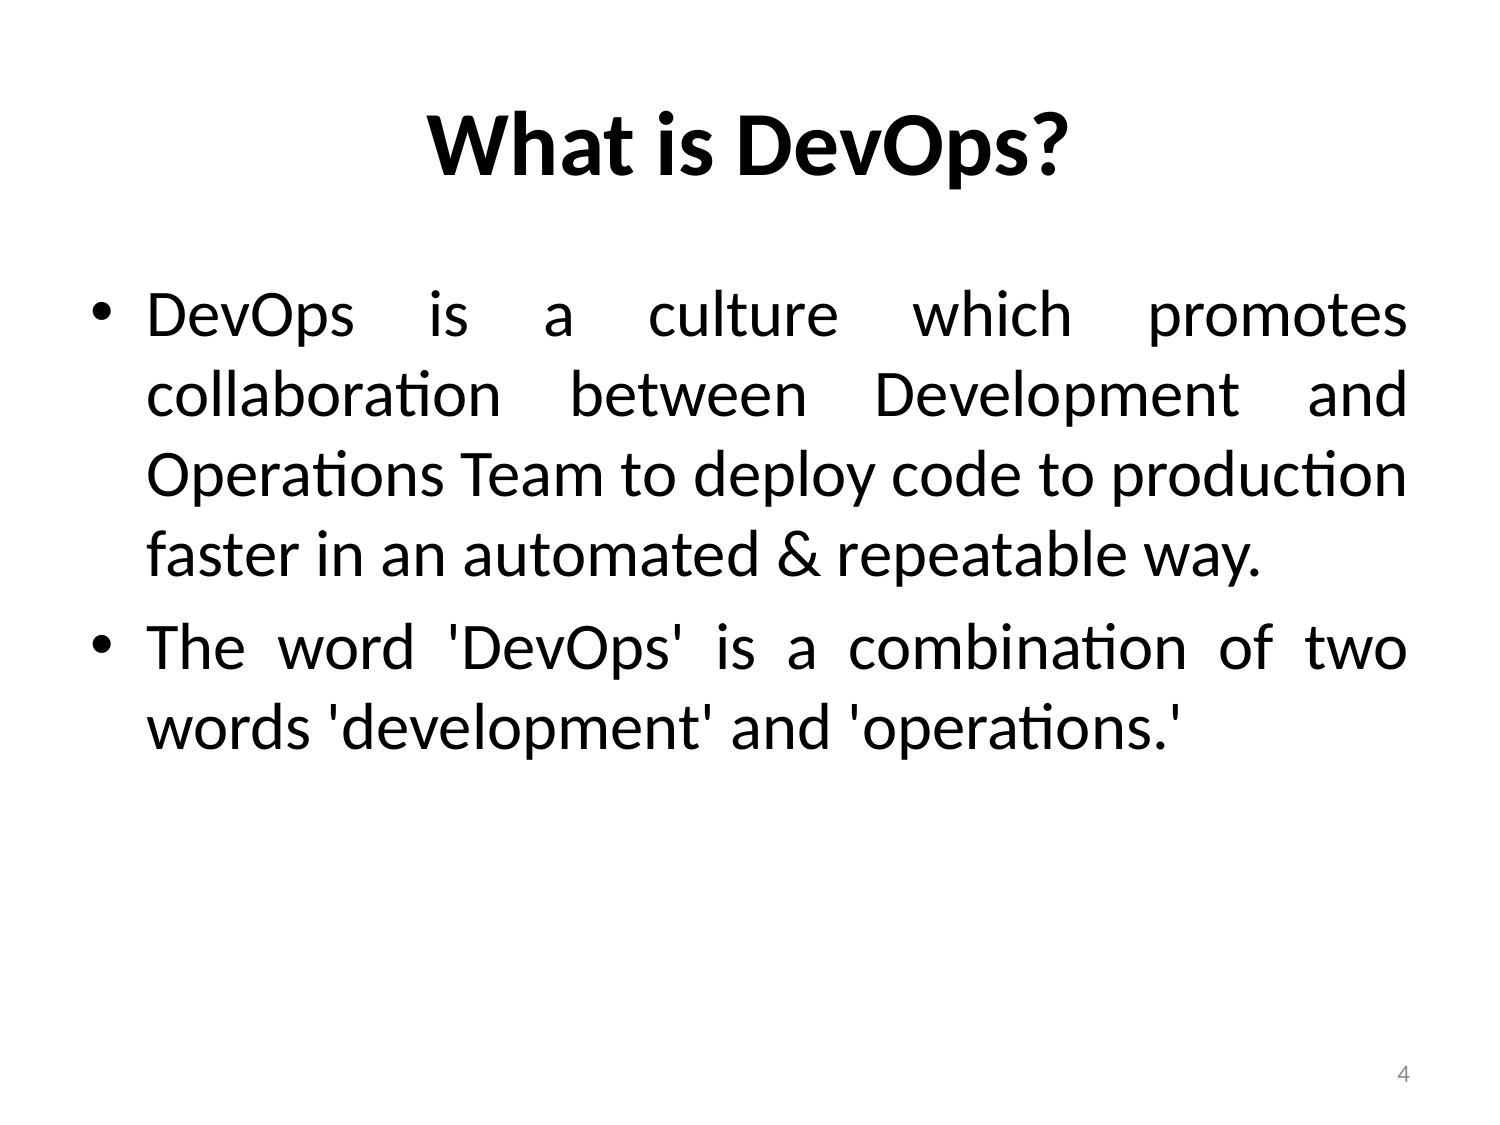

# What is DevOps?
DevOps is a culture which promotes collaboration between Development and Operations Team to deploy code to production faster in an automated & repeatable way.
The word 'DevOps' is a combination of two words 'development' and 'operations.'
4